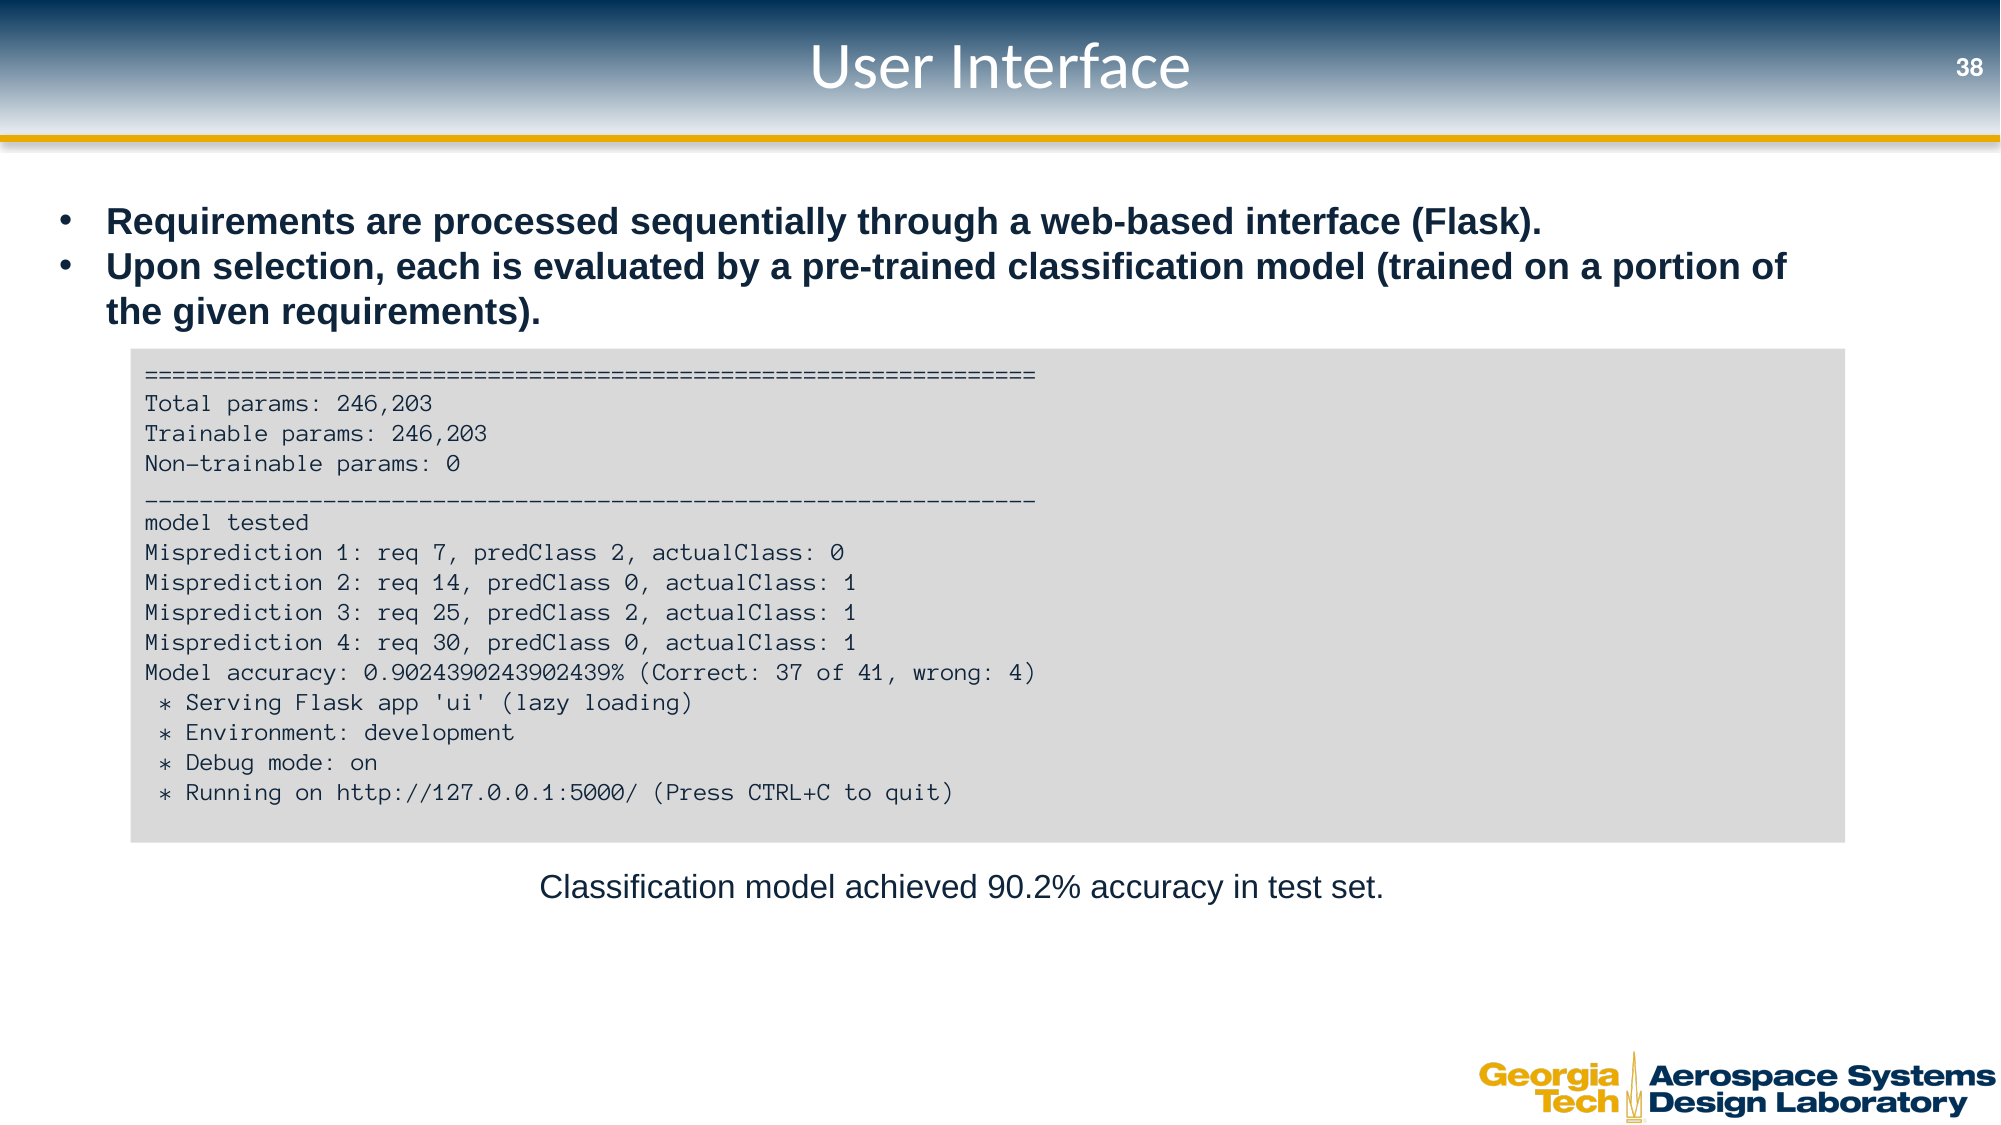

# User Interface
38
Requirements are processed sequentially through a web-based interface (Flask).
Upon selection, each is evaluated by a pre-trained classification model (trained on a portion of the given requirements).

=================================================================
Total params: 246,203
Trainable params: 246,203
Non-trainable params: 0
_________________________________________________________________
model tested
Misprediction 1: req 7, predClass 2, actualClass: 0
Misprediction 2: req 14, predClass 0, actualClass: 1
Misprediction 3: req 25, predClass 2, actualClass: 1
Misprediction 4: req 30, predClass 0, actualClass: 1
Model accuracy: 0.9024390243902439% (Correct: 37 of 41, wrong: 4)
 * Serving Flask app 'ui' (lazy loading)
 * Environment: development
 * Debug mode: on
 * Running on http://127.0.0.1:5000/ (Press CTRL+C to quit)

Classification model achieved 90.2% accuracy in test set.